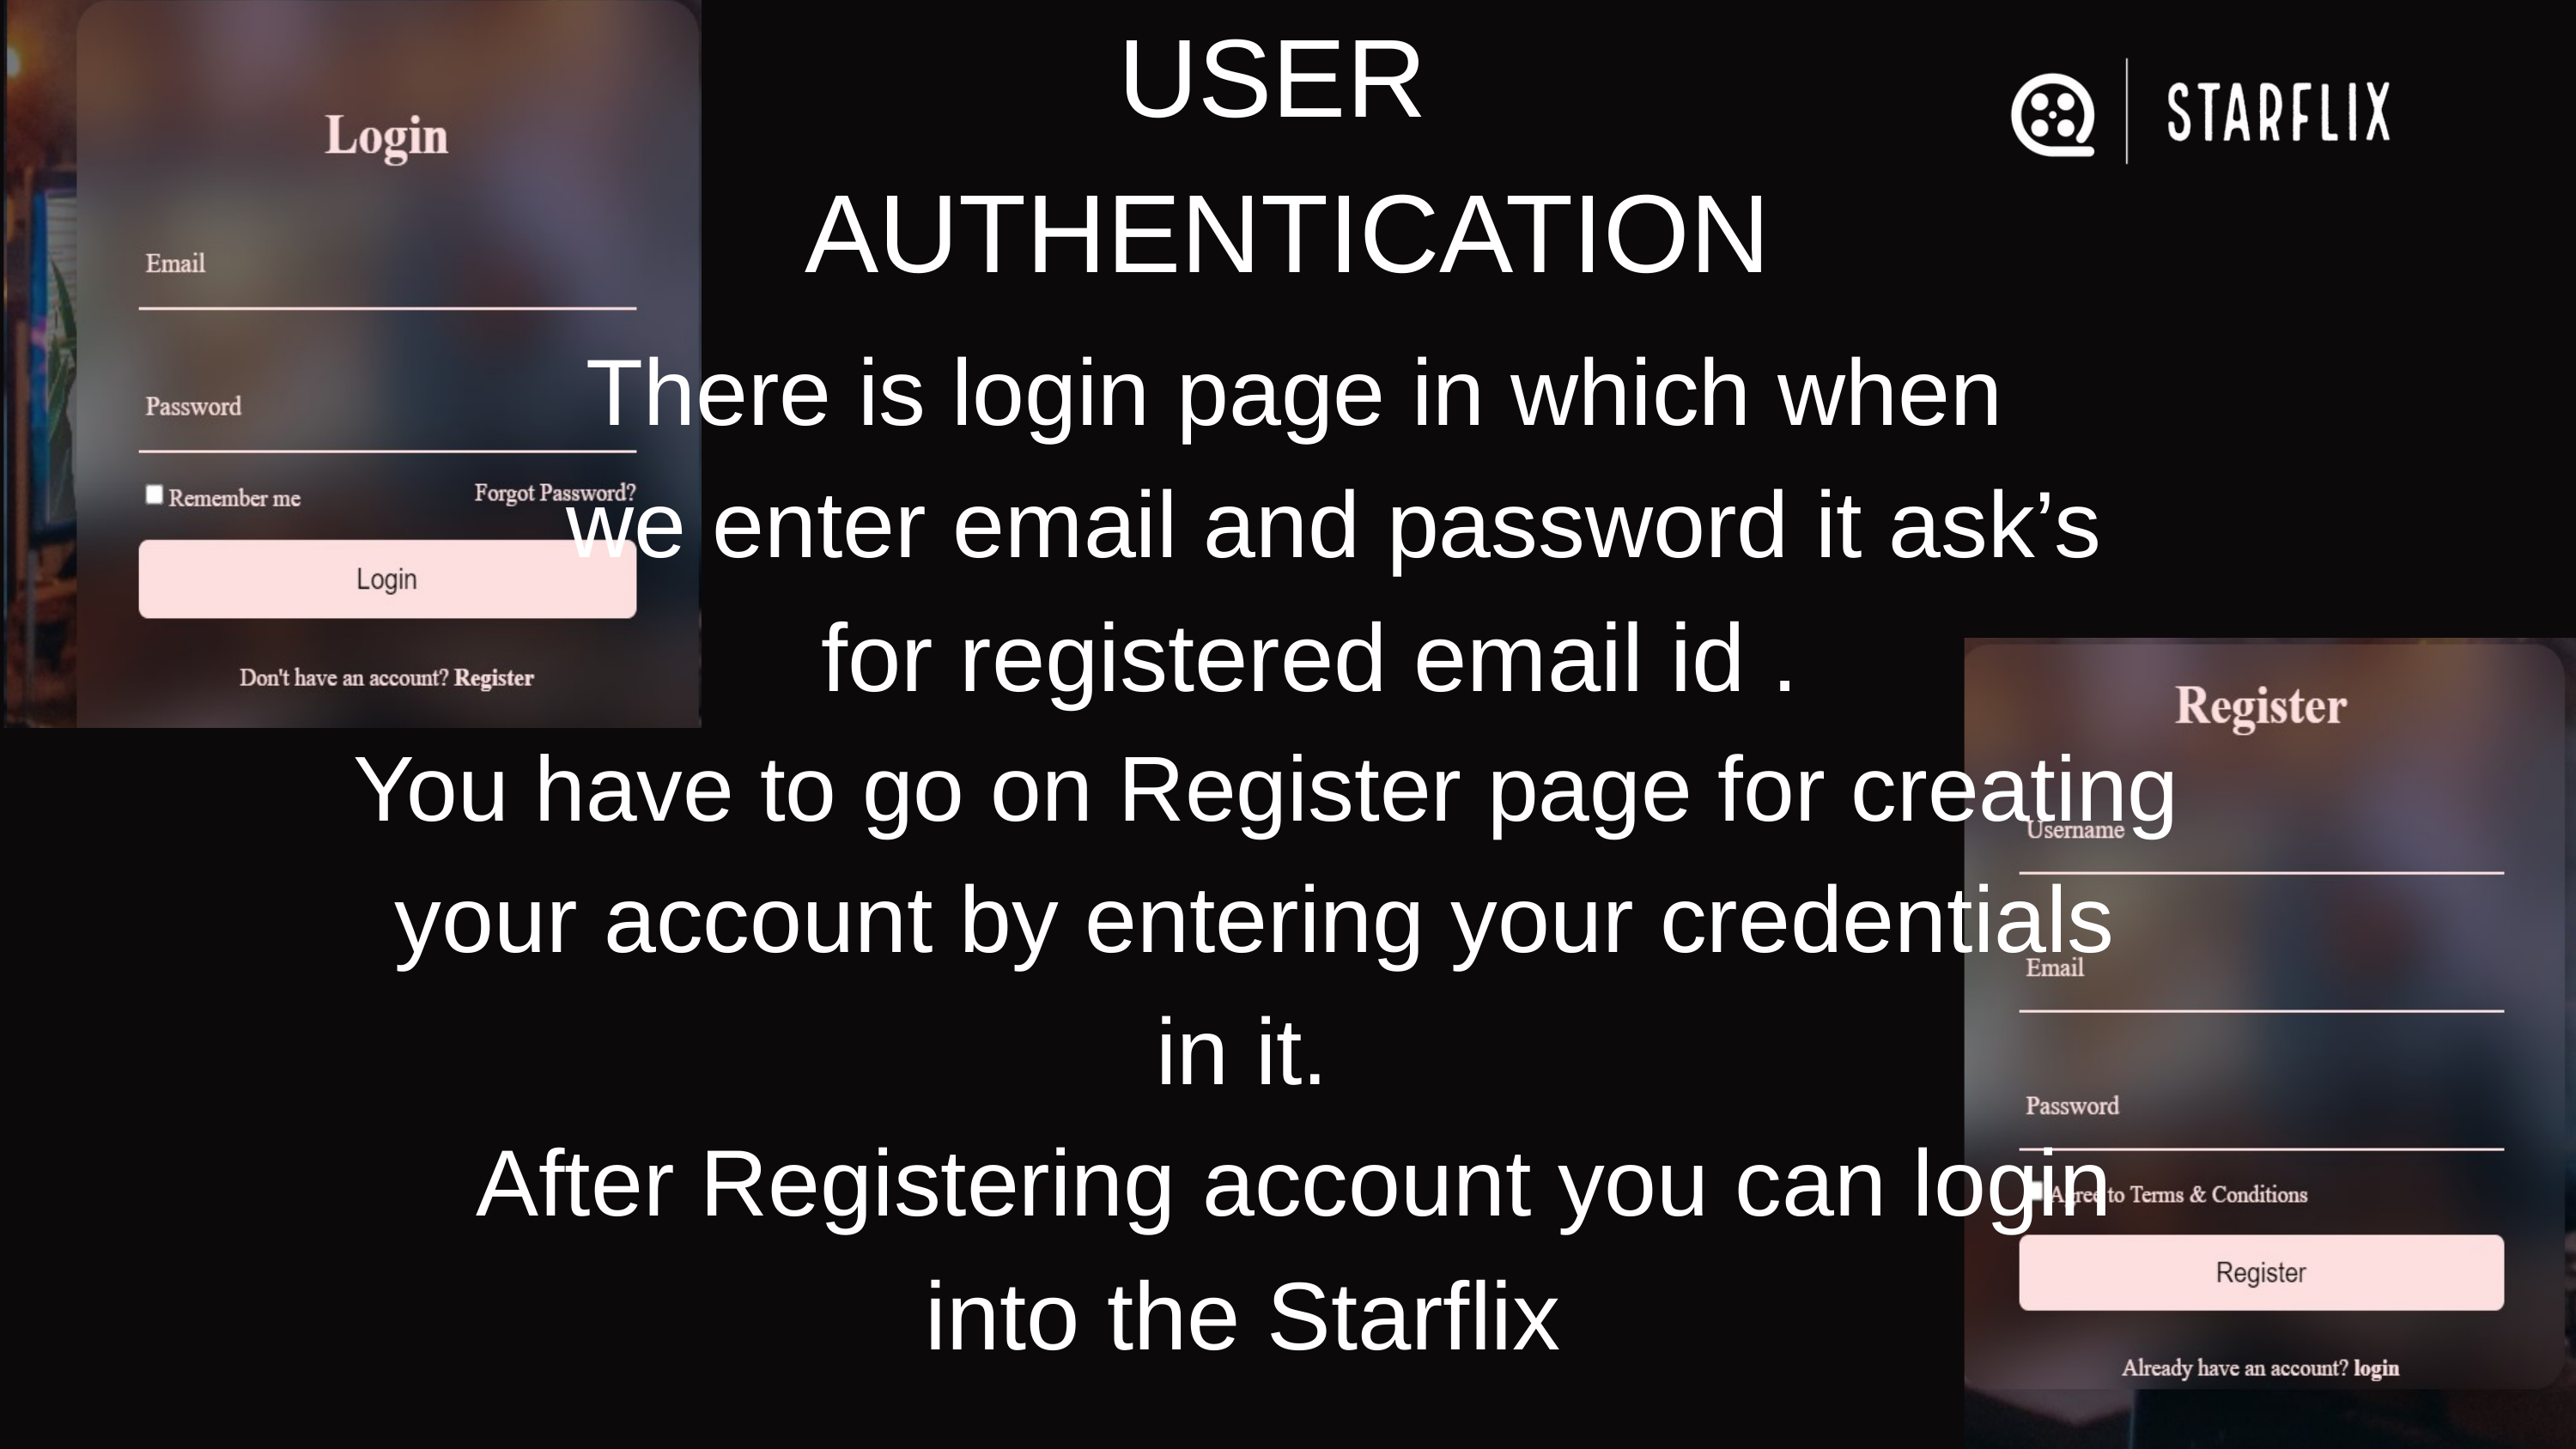

USER
AUTHENTICATION

        There is login page in which when
            we enter email and password it ask’s
         for registered email id .
      You have to go on Register page for creating
     your account by entering your credentials
     in it.
         After Registering account you can login
     into the Starflix